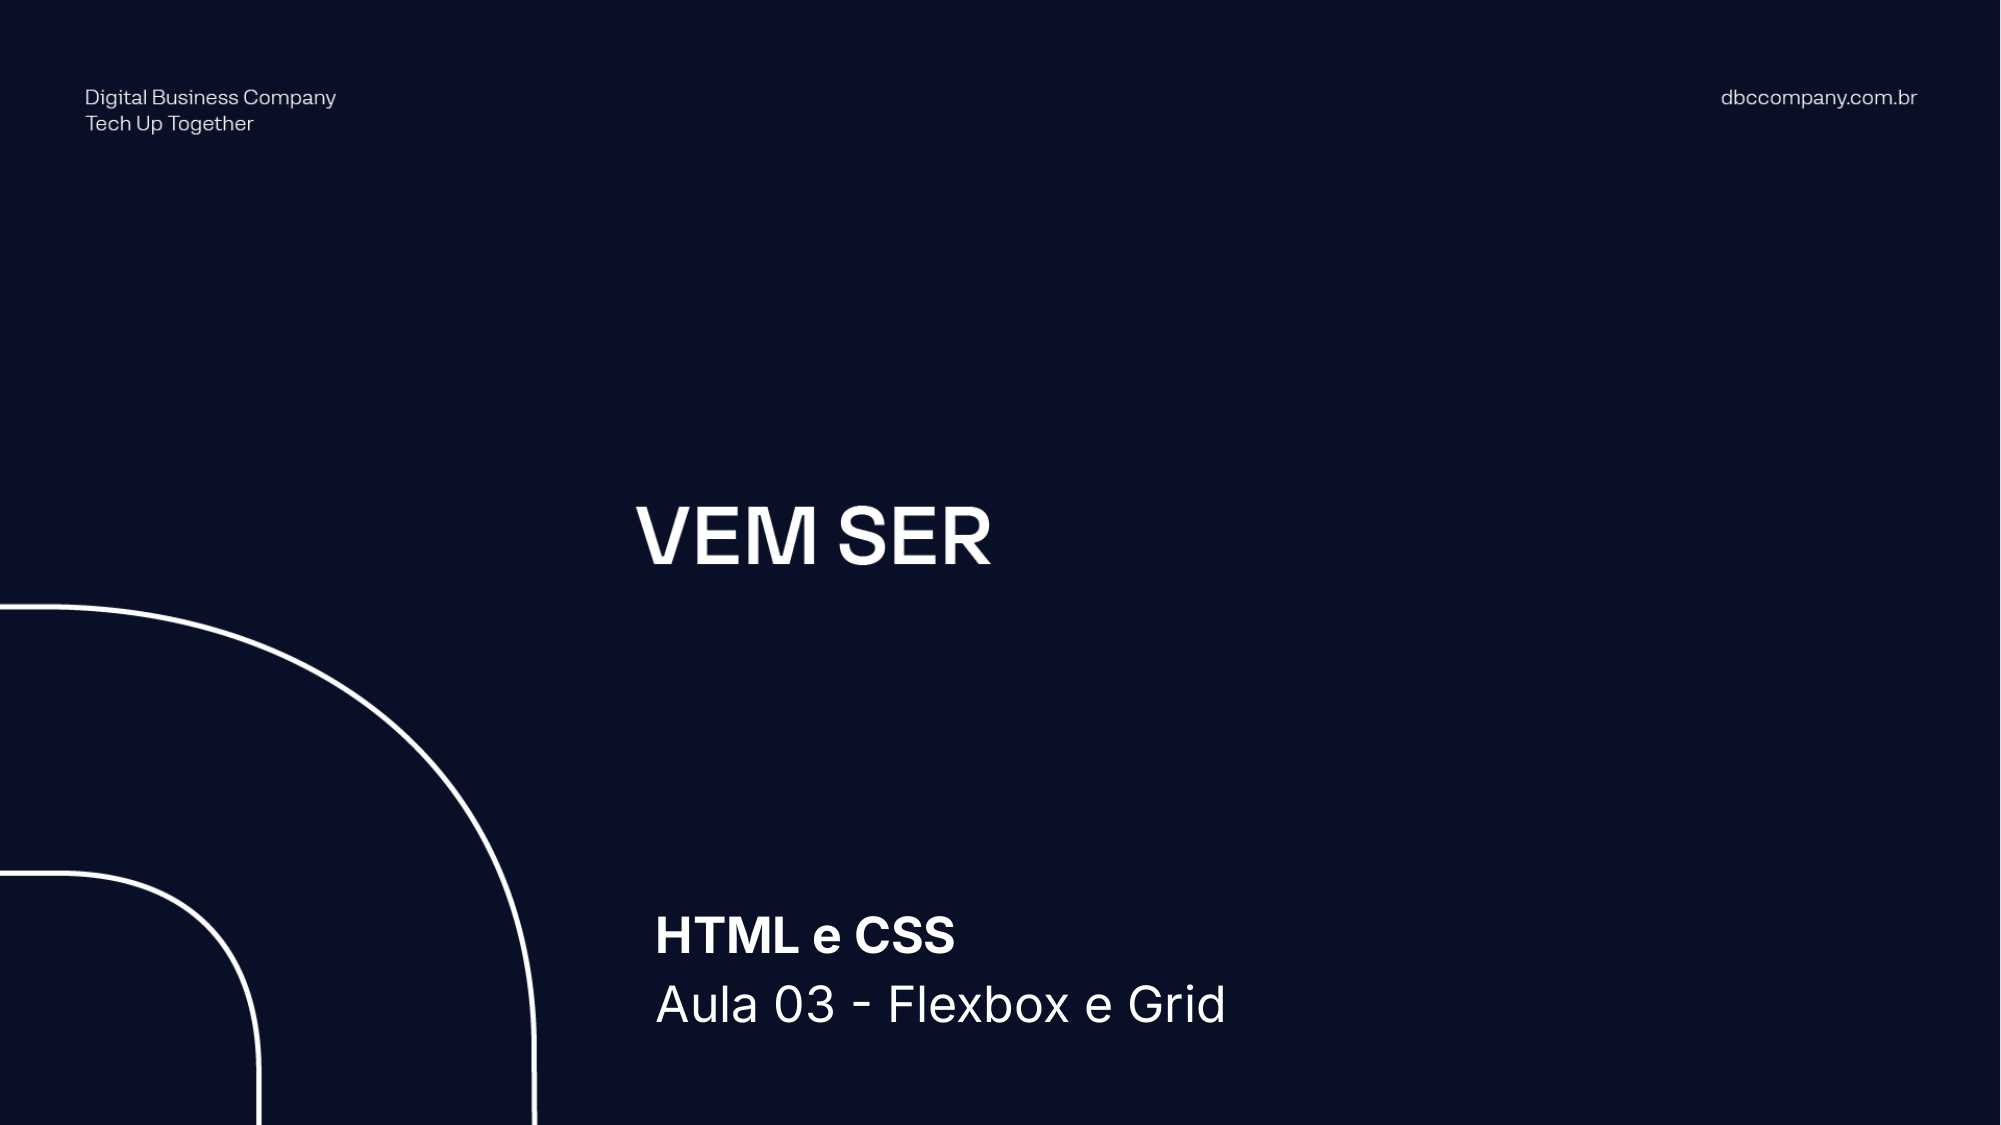

HTML e CSS
Aula 03 - Flexbox e Grid